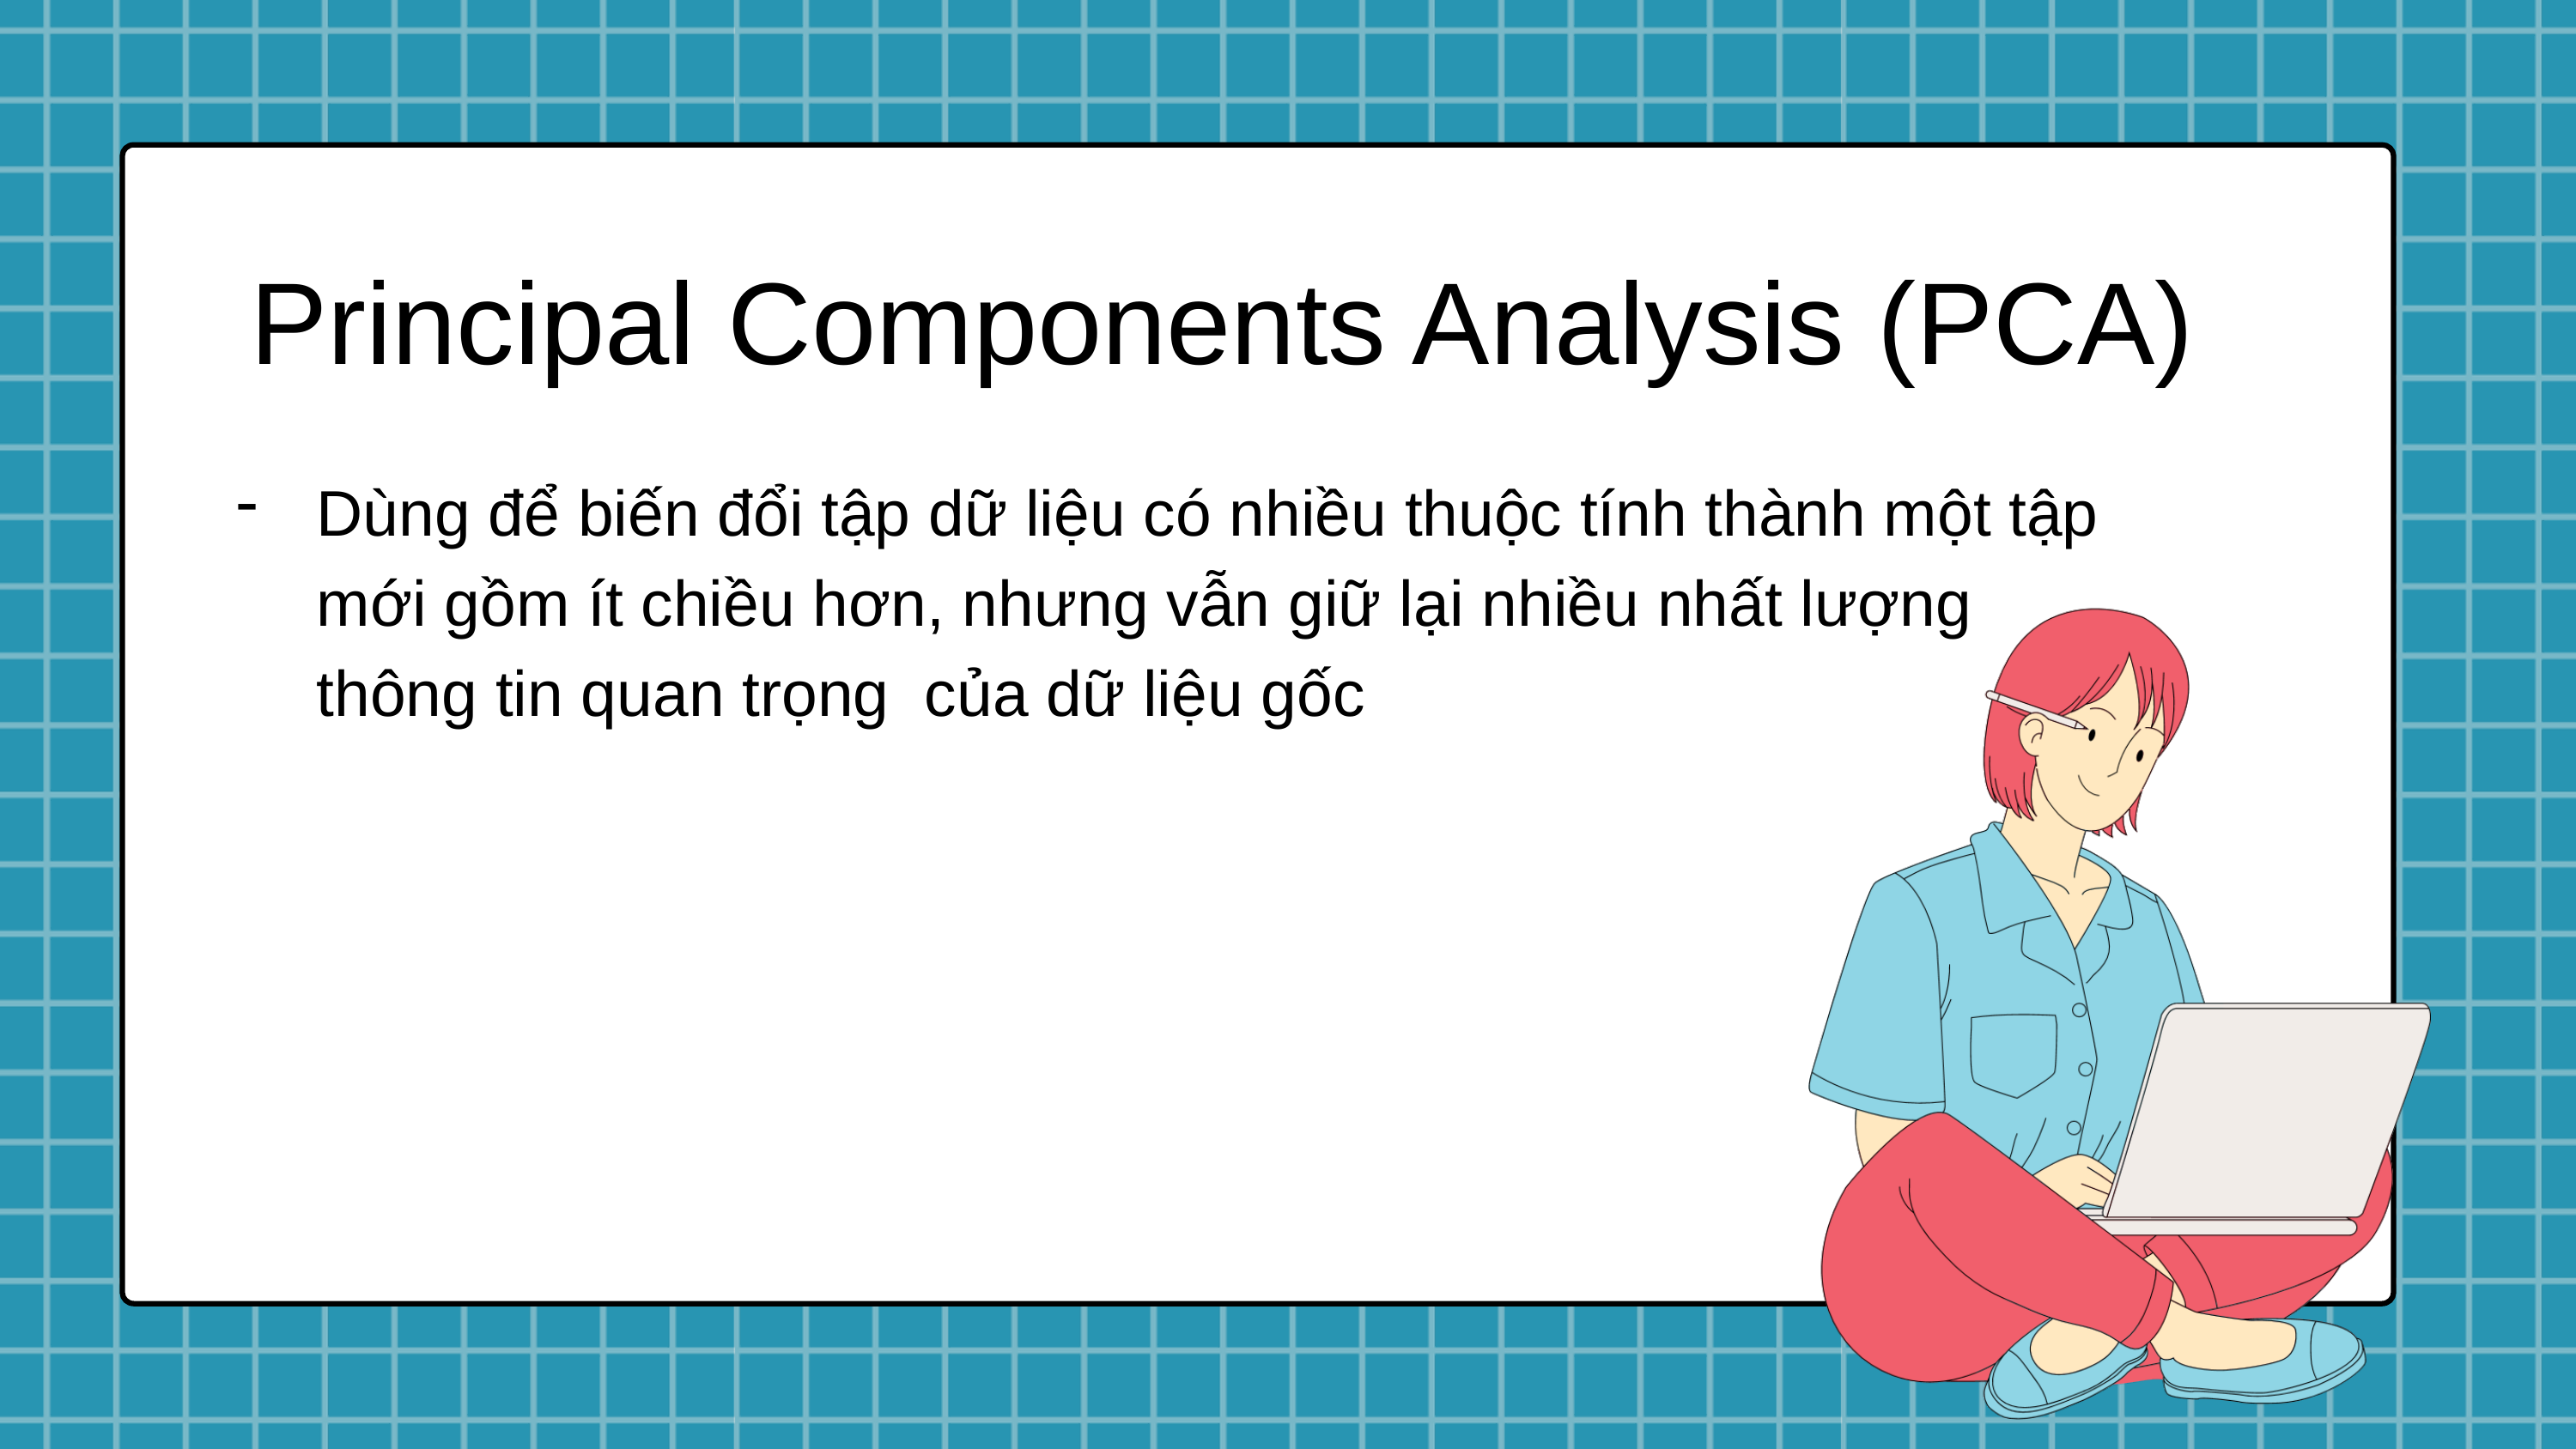

Principal Components Analysis (PCA)
Dùng để biến đổi tập dữ liệu có nhiều thuộc tính thành một tập mới gồm ít chiều hơn, nhưng vẫn giữ lại nhiều nhất lượng thông tin quan trọng  của dữ liệu gốc